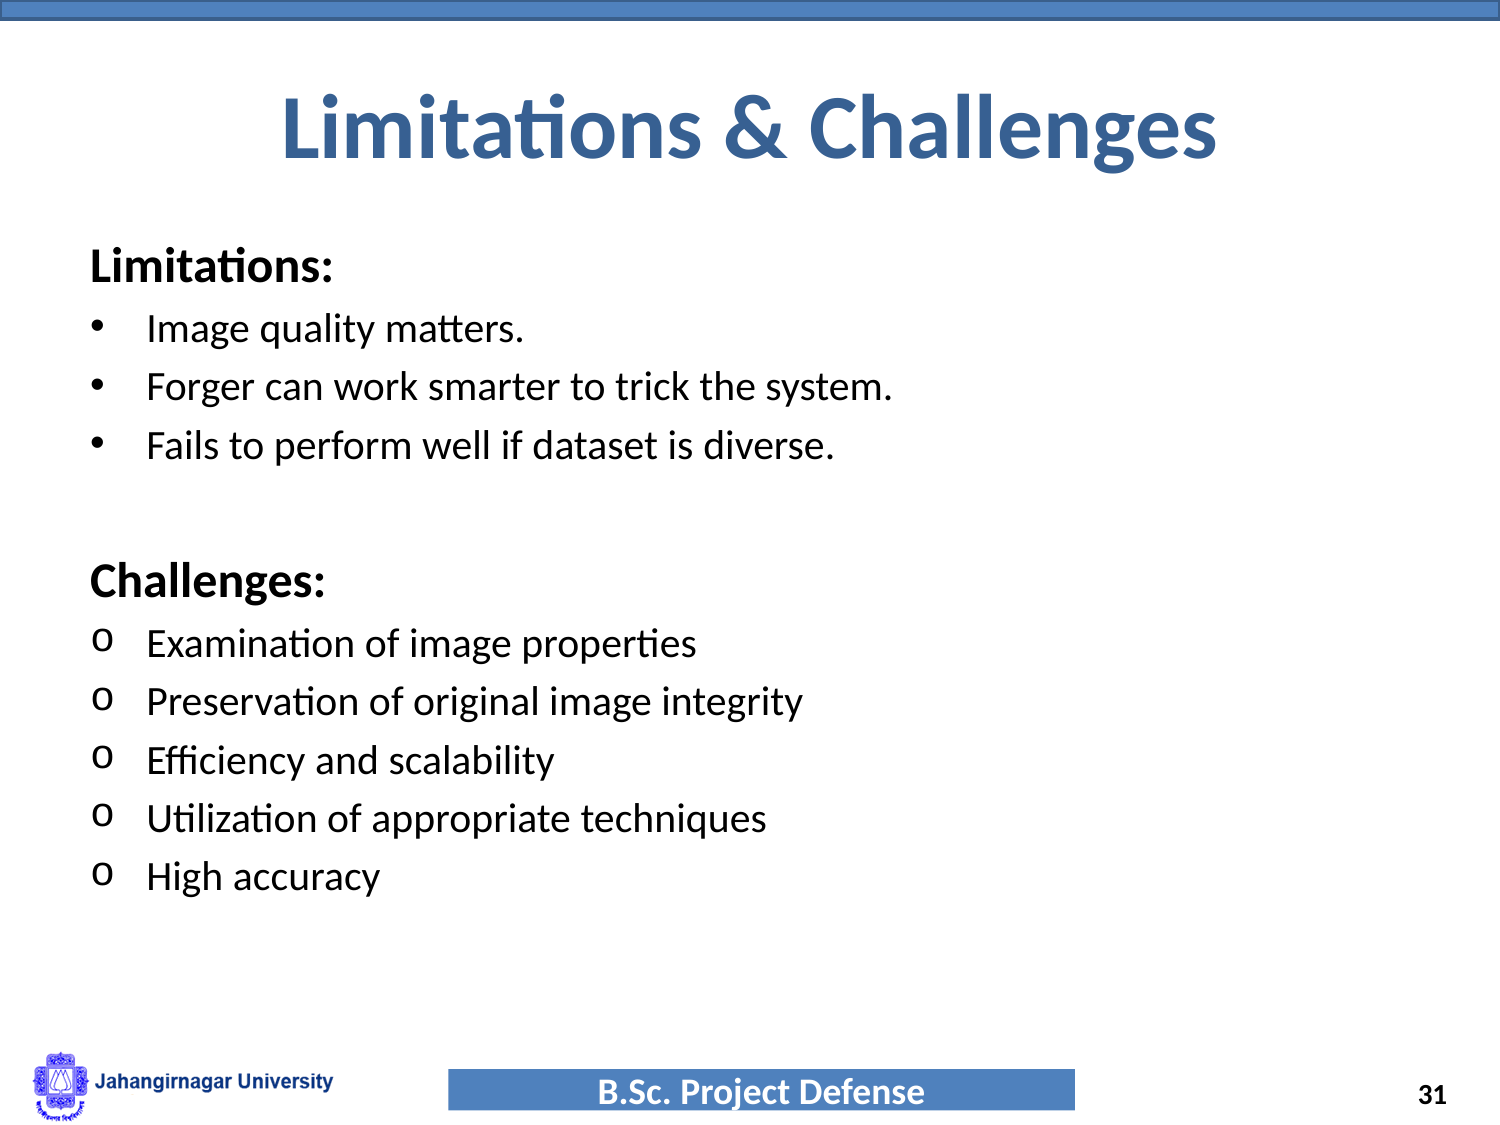

# Limitations & Challenges
Limitations:
Image quality matters.
Forger can work smarter to trick the system.
Fails to perform well if dataset is diverse.

Challenges:
Examination of image properties
Preservation of original image integrity
Efficiency and scalability
Utilization of appropriate techniques
High accuracy

31